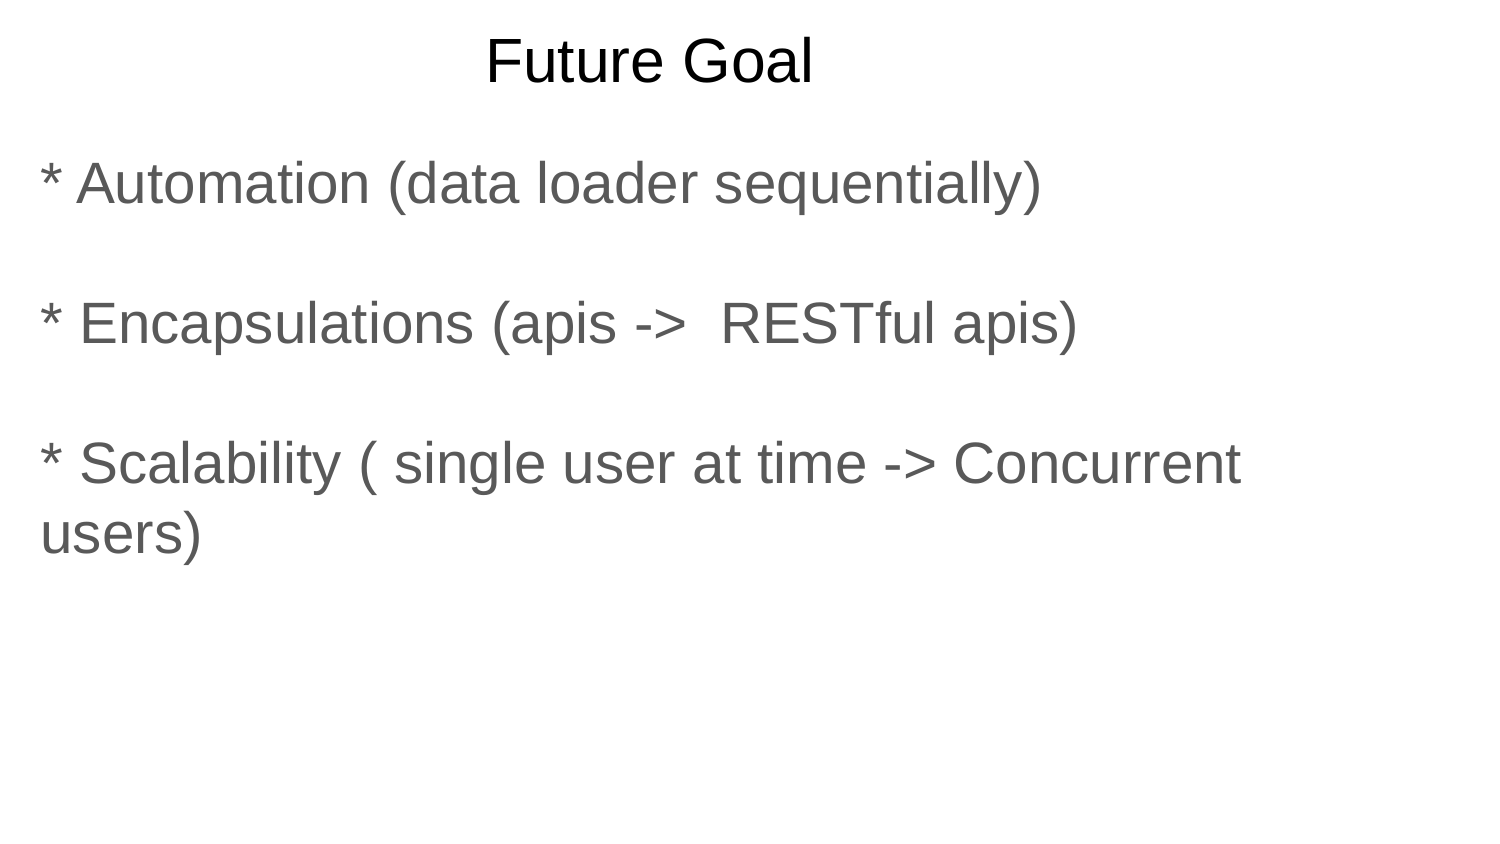

# Future Goal
* Automation (data loader sequentially)

* Encapsulations (apis ->  RESTful apis)

* Scalability ( single user at time -> Concurrent users)